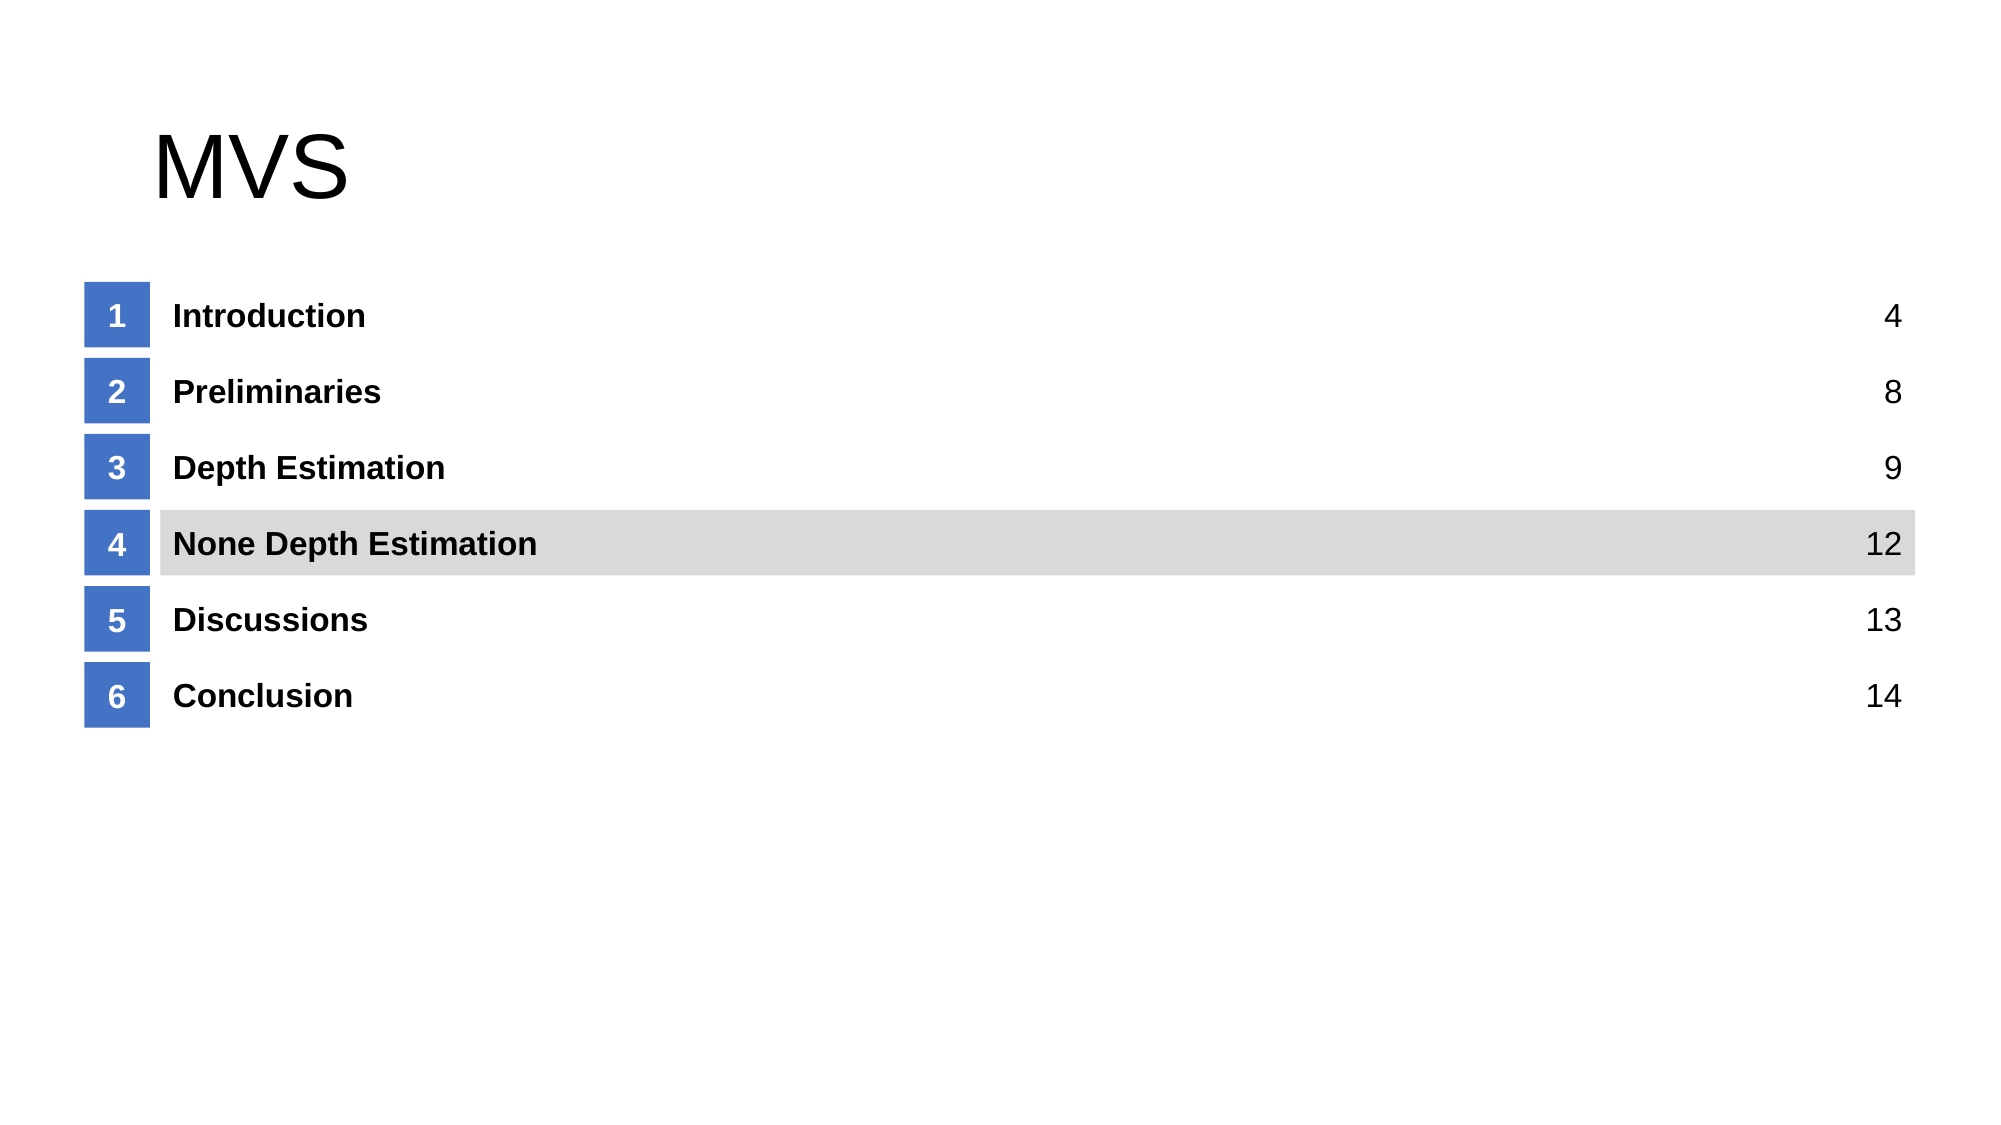

# MVS
1
Introduction
4
2
Preliminaries
8
3
Depth Estimation
9
4

None Depth Estimation
12
5
Discussions
13
6
Conclusion
14